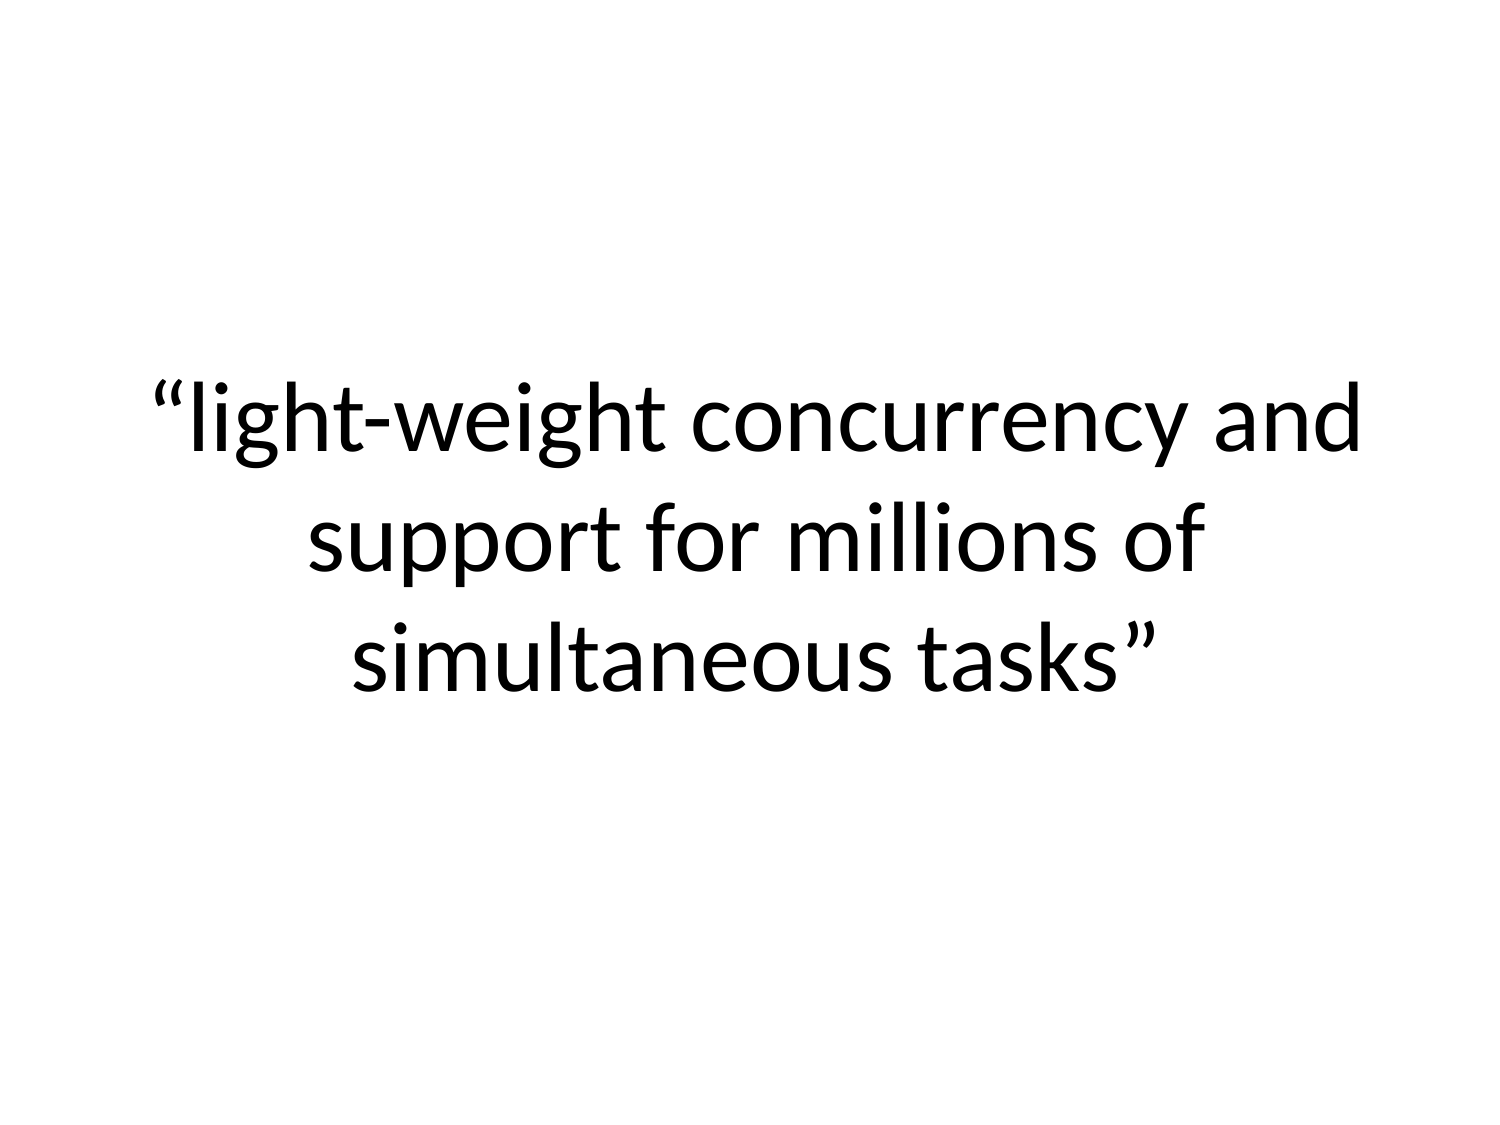

“light-weight concurrency and support for millions of simultaneous tasks”